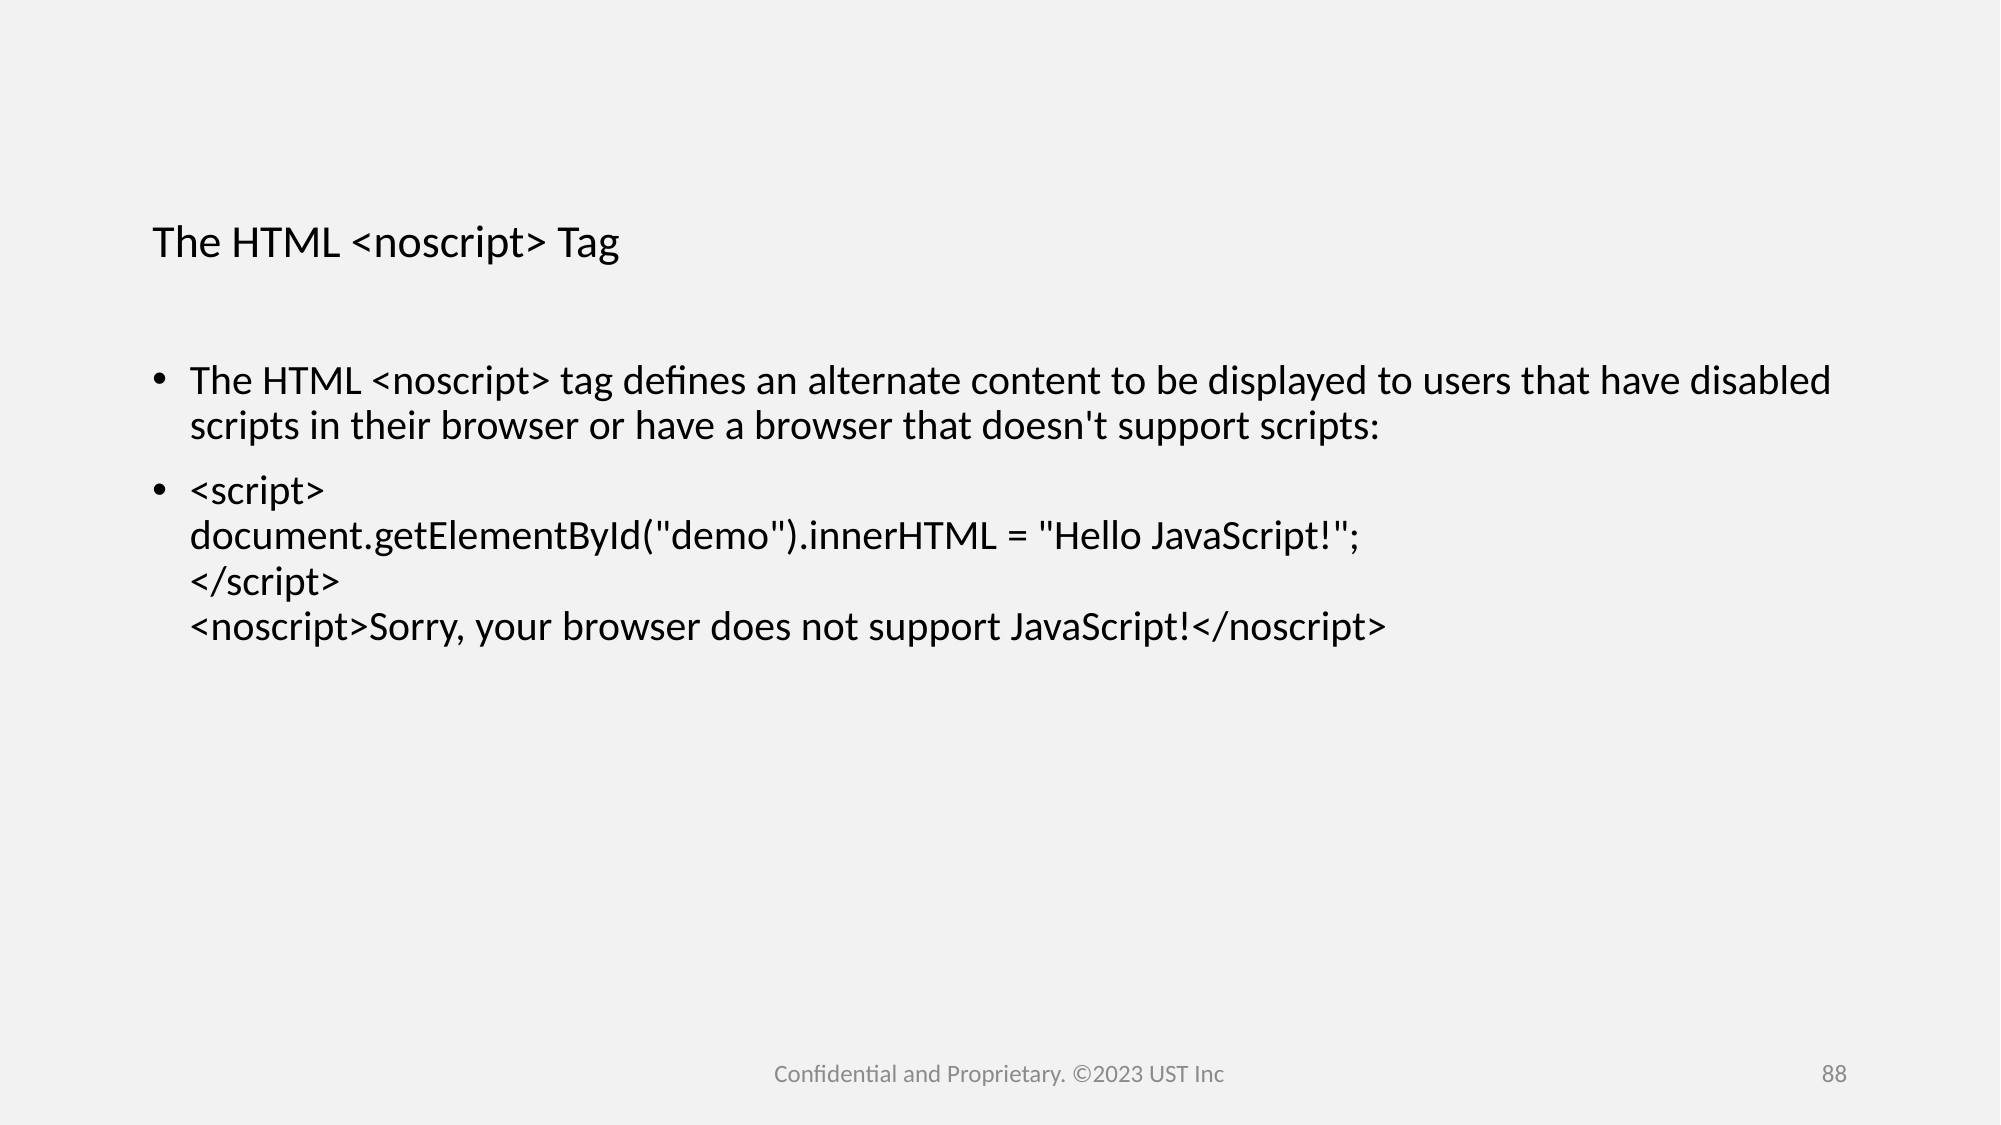

The HTML <noscript> Tag

The HTML <noscript> tag defines an alternate content to be displayed to users that have disabled scripts in their browser or have a browser that doesn't support scripts:
<script>
document.getElementById("demo").innerHTML = "Hello JavaScript!";
</script>
<noscript>Sorry, your browser does not support JavaScript!</noscript>
Confidential and Proprietary. ©2023 UST Inc
88